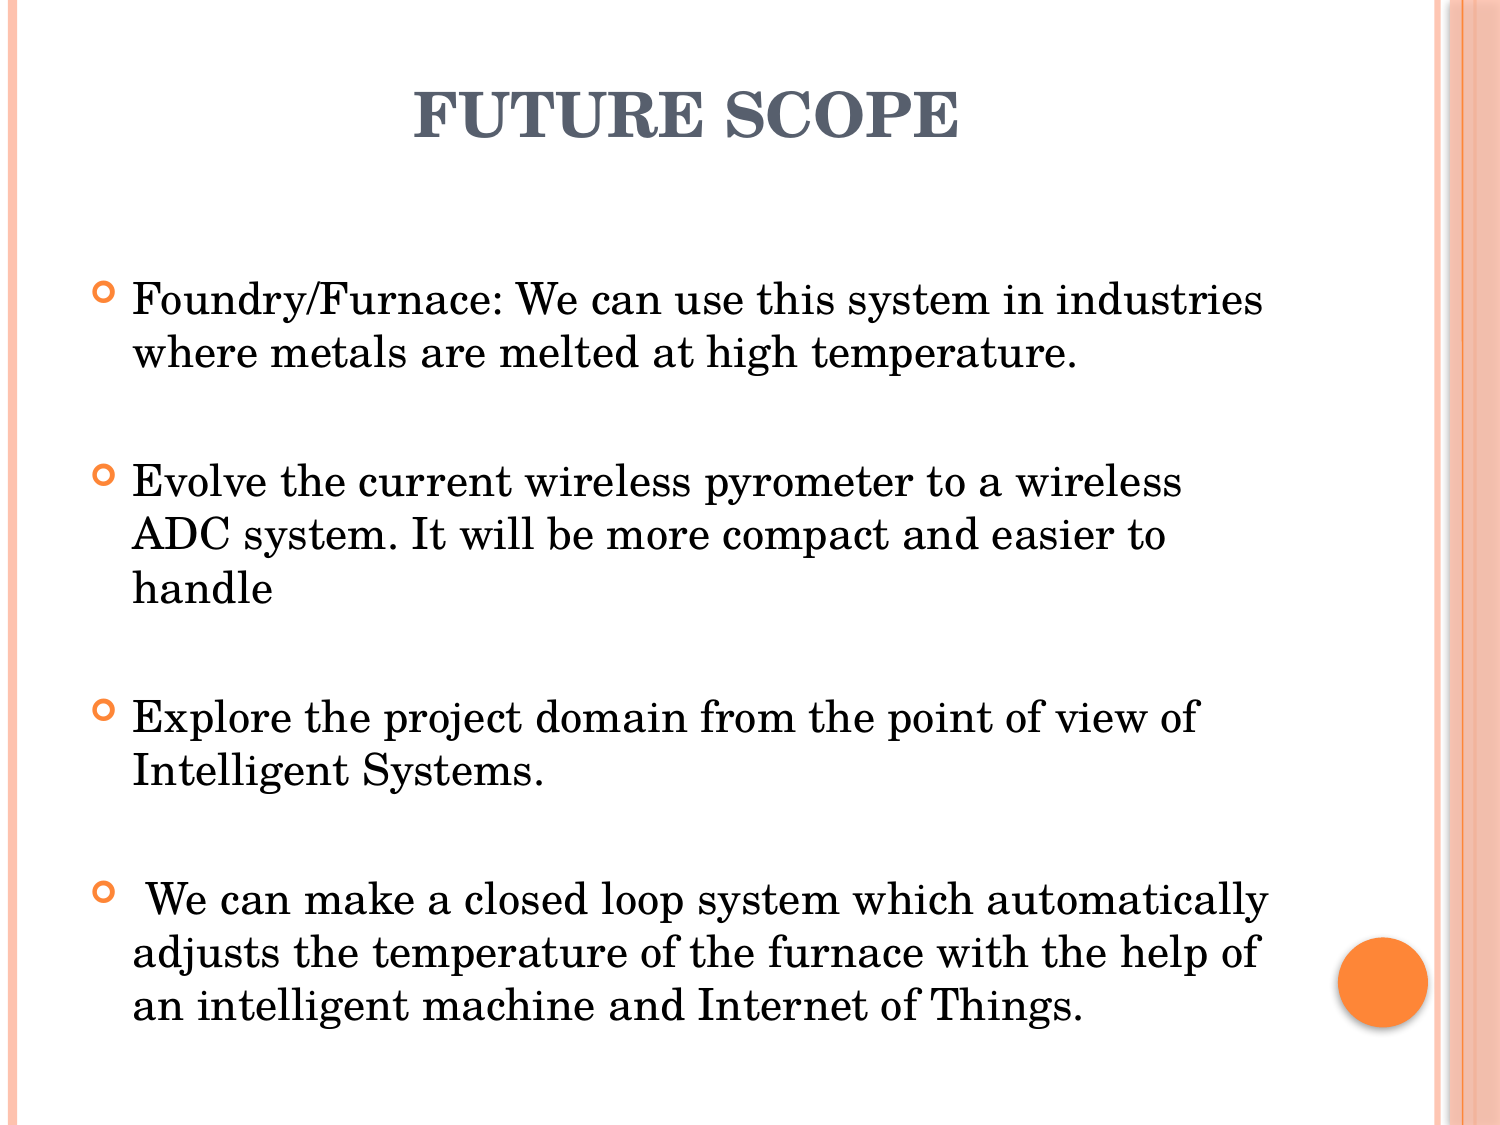

# FUTURE SCOPE
Foundry/Furnace: We can use this system in industries where metals are melted at high temperature.

Evolve the current wireless pyrometer to a wireless ADC system. It will be more compact and easier to handle

Explore the project domain from the point of view of Intelligent Systems.

 We can make a closed loop system which automatically adjusts the temperature of the furnace with the help of an intelligent machine and Internet of Things.